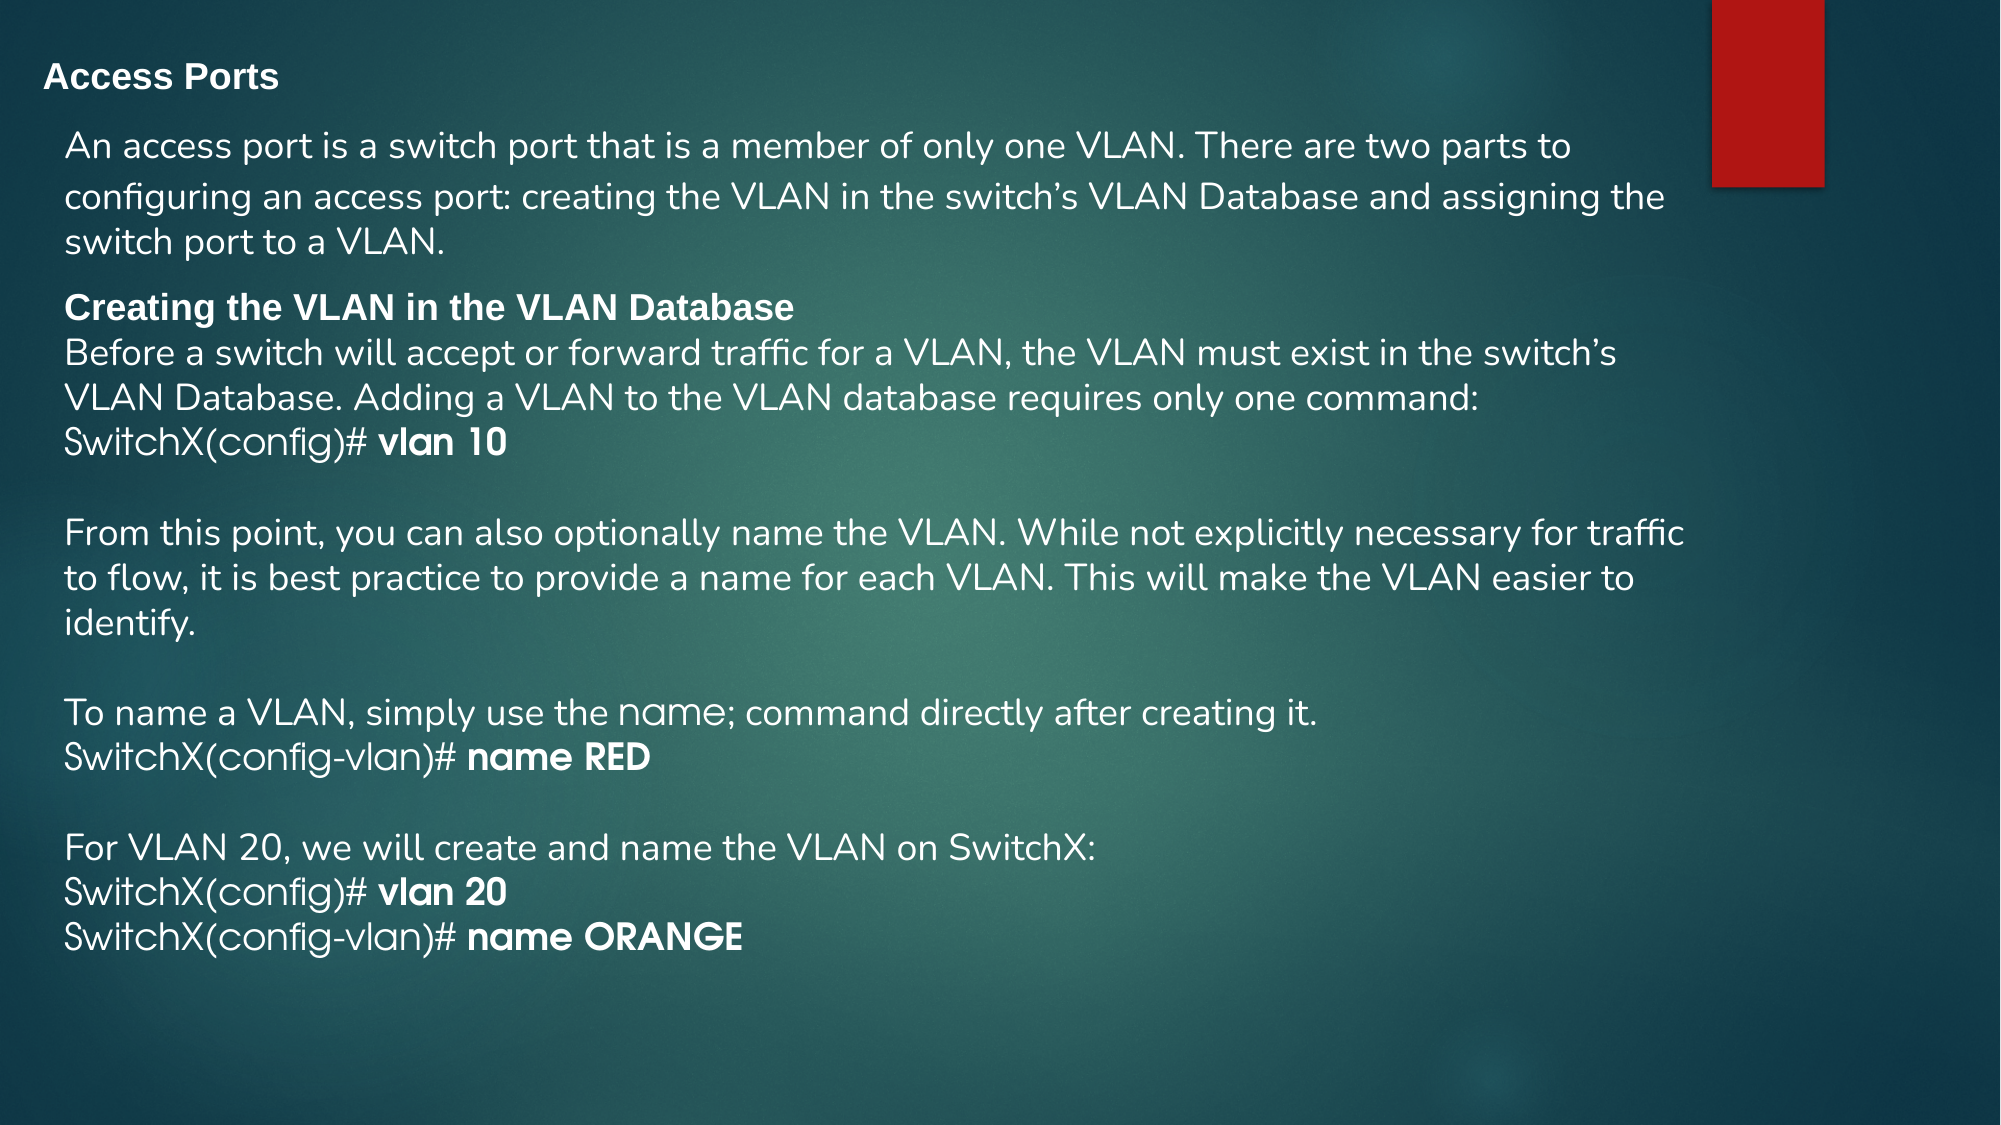

Access Ports

An access port is a switch port that is a member of only one VLAN. There are two parts to configuring an access port: creating the VLAN in the switch’s VLAN Database and assigning the switch port to a VLAN.
Creating the VLAN in the VLAN Database
Before a switch will accept or forward traffic for a VLAN, the VLAN must exist in the switch’s VLAN Database. Adding a VLAN to the VLAN database requires only one command:
SwitchX(config)# vlan 10

From this point, you can also optionally name the VLAN. While not explicitly necessary for traffic to flow, it is best practice to provide a name for each VLAN. This will make the VLAN easier to identify.

To name a VLAN, simply use the name; command directly after creating it.
SwitchX(config-vlan)# name RED

For VLAN 20, we will create and name the VLAN on SwitchX:
SwitchX(config)# vlan 20
SwitchX(config-vlan)# name ORANGE